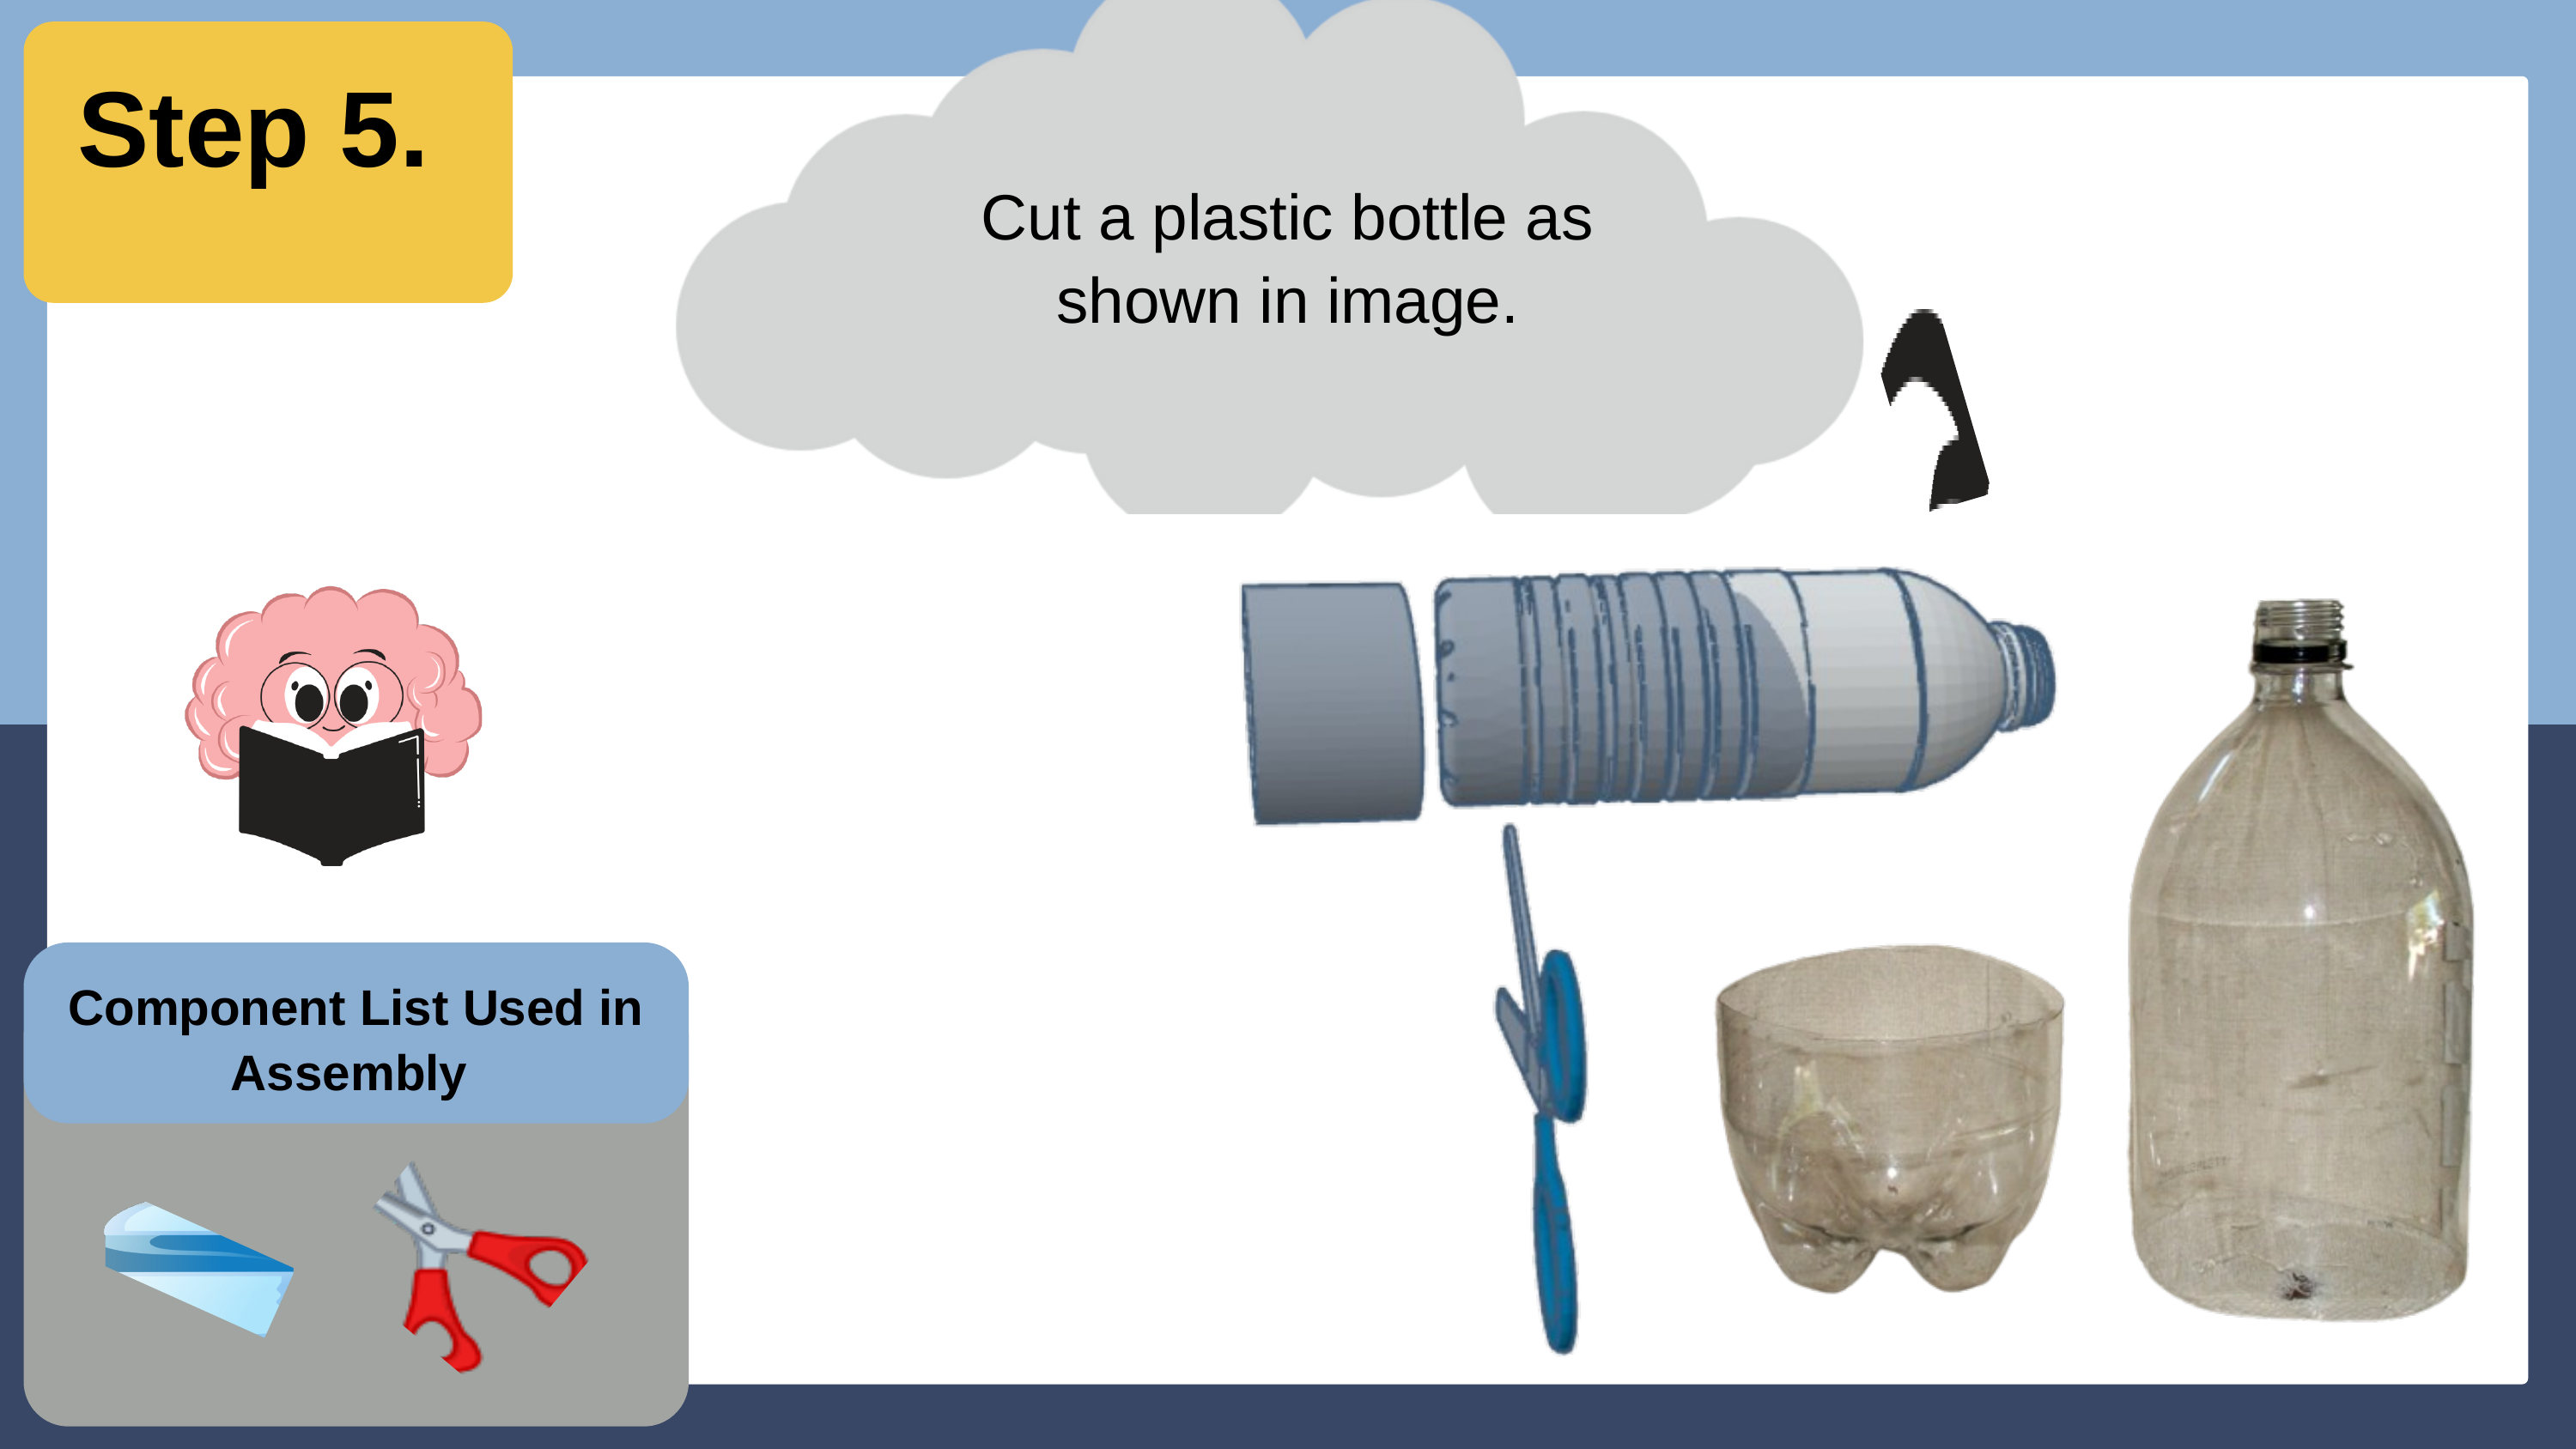

Step 5.

Cut a plastic bottle as shown in image.

Component List Used in Assembly